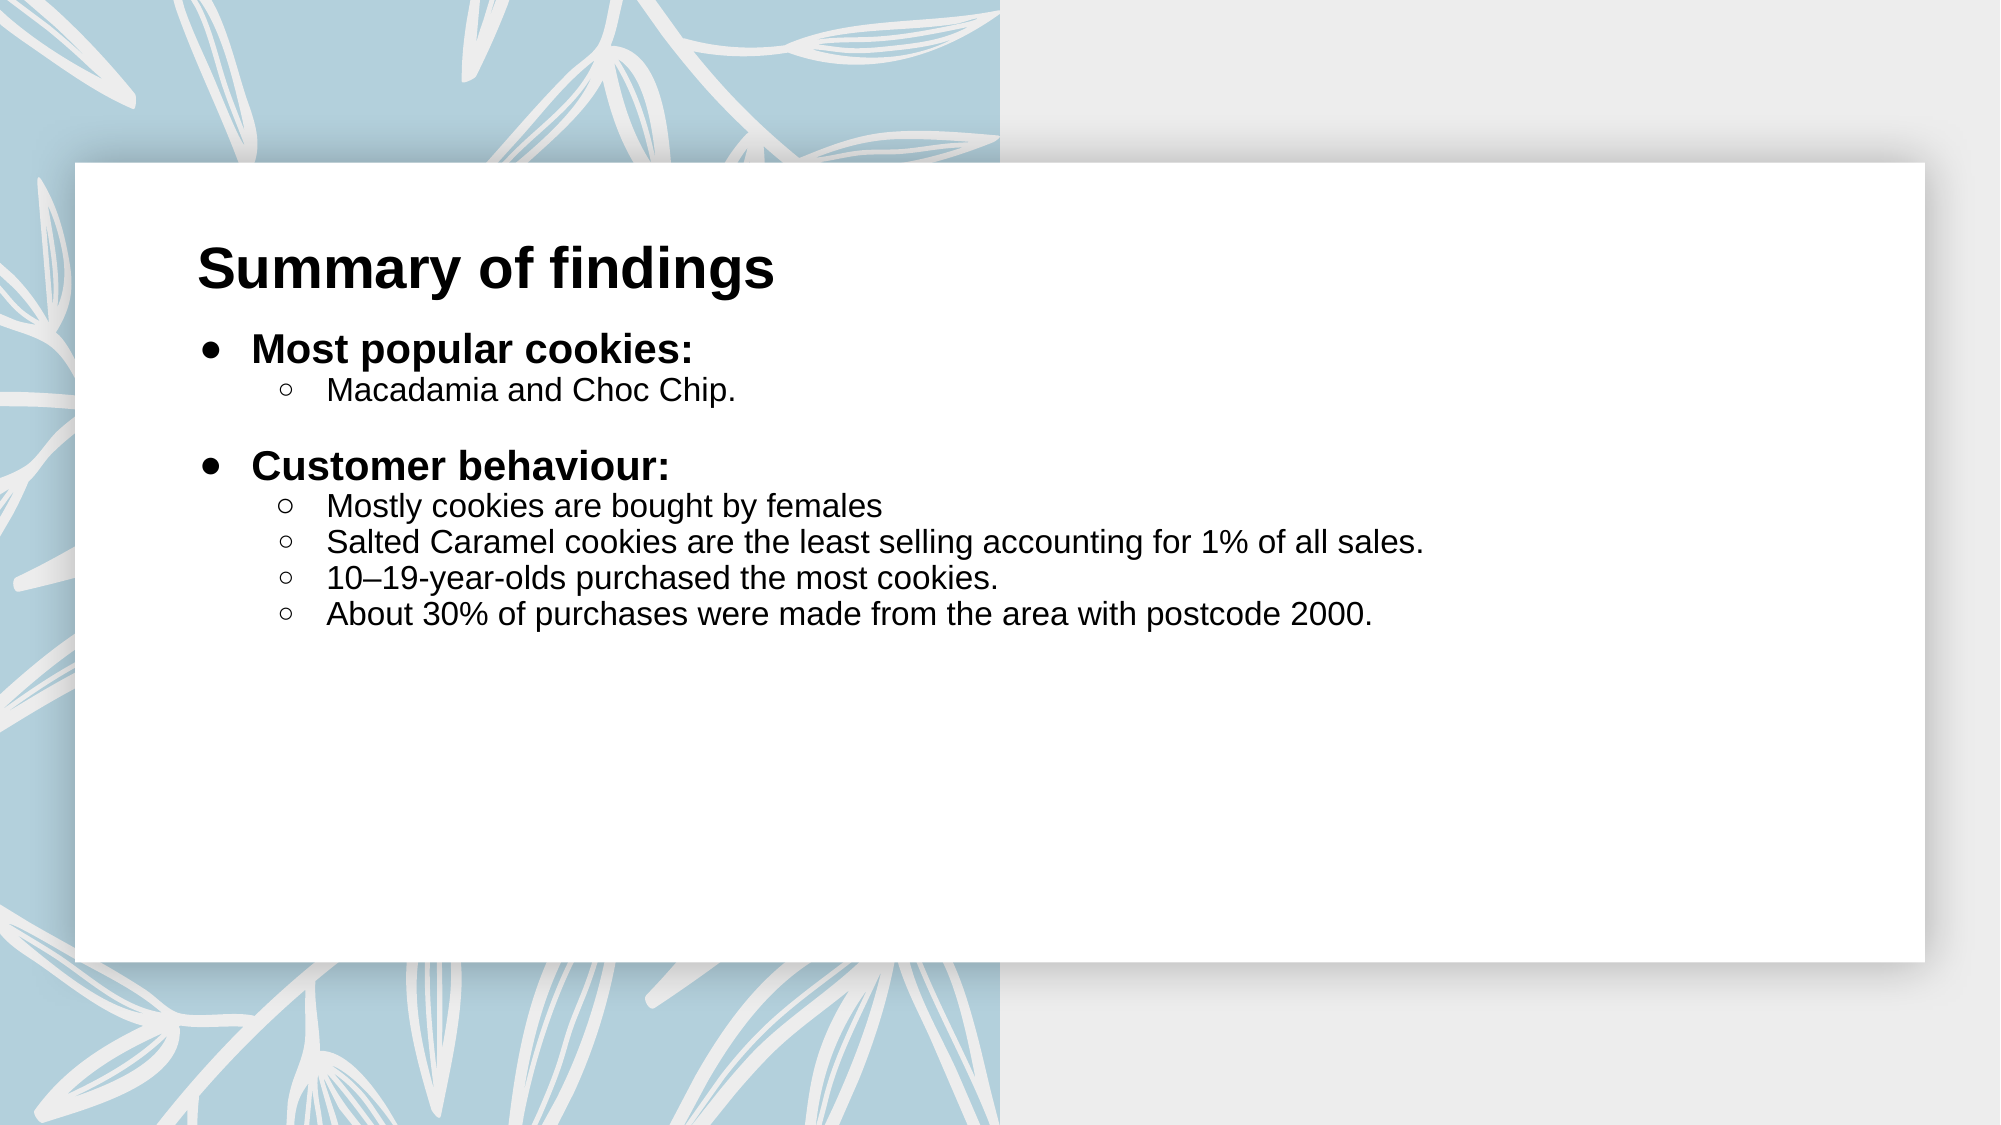

Summary of findings
Most popular cookies:
Macadamia and Choc Chip.
Customer behaviour:
Mostly cookies are bought by females
Salted Caramel cookies are the least selling accounting for 1% of all sales.
10–19-year-olds purchased the most cookies.
About 30% of purchases were made from the area with postcode 2000.